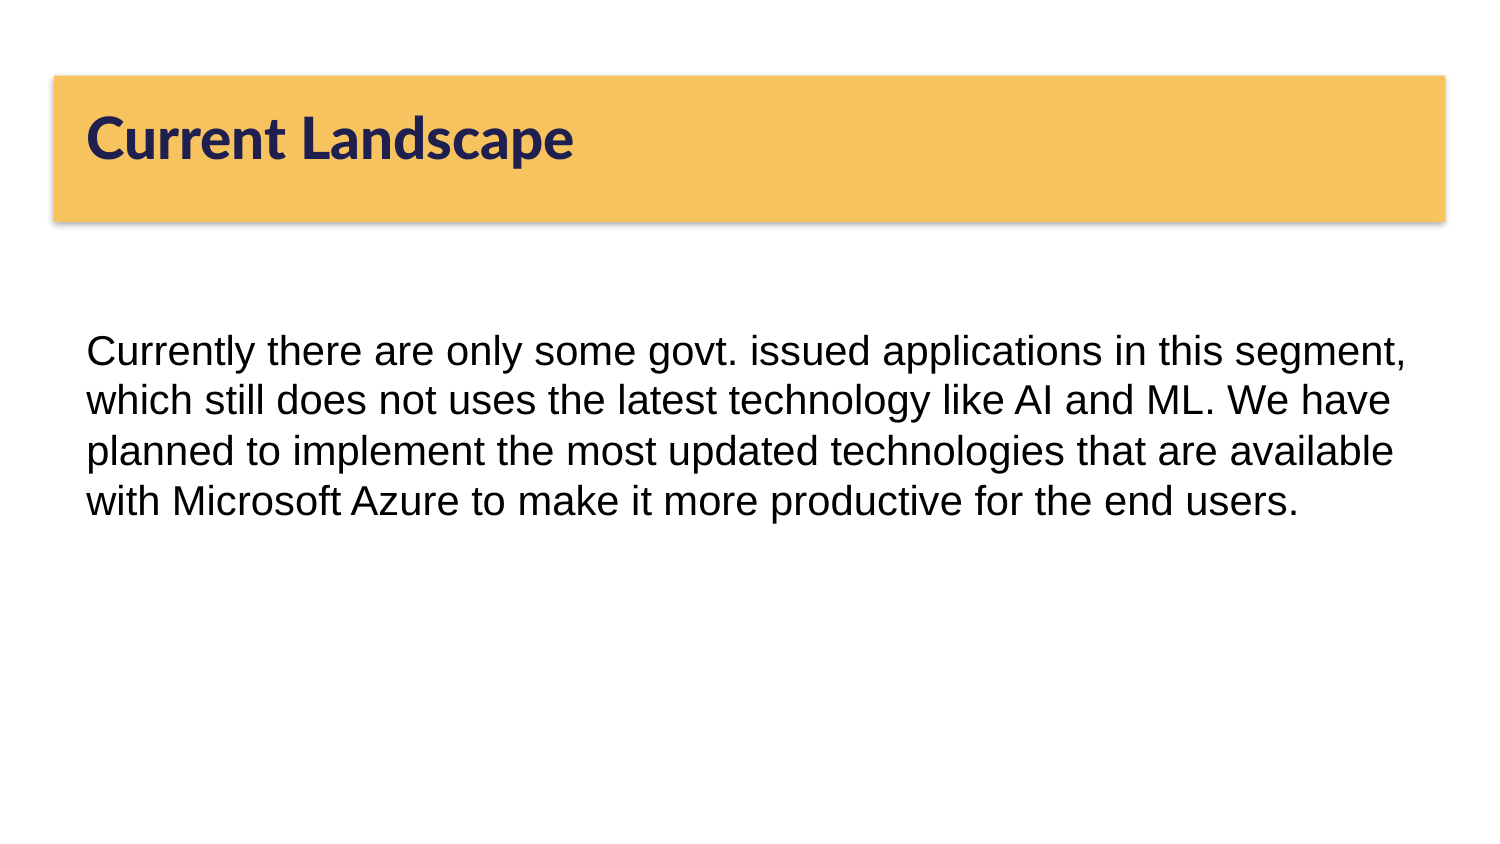

# Current Landscape
Currently there are only some govt. issued applications in this segment, which still does not uses the latest technology like AI and ML. We have planned to implement the most updated technologies that are available with Microsoft Azure to make it more productive for the end users.